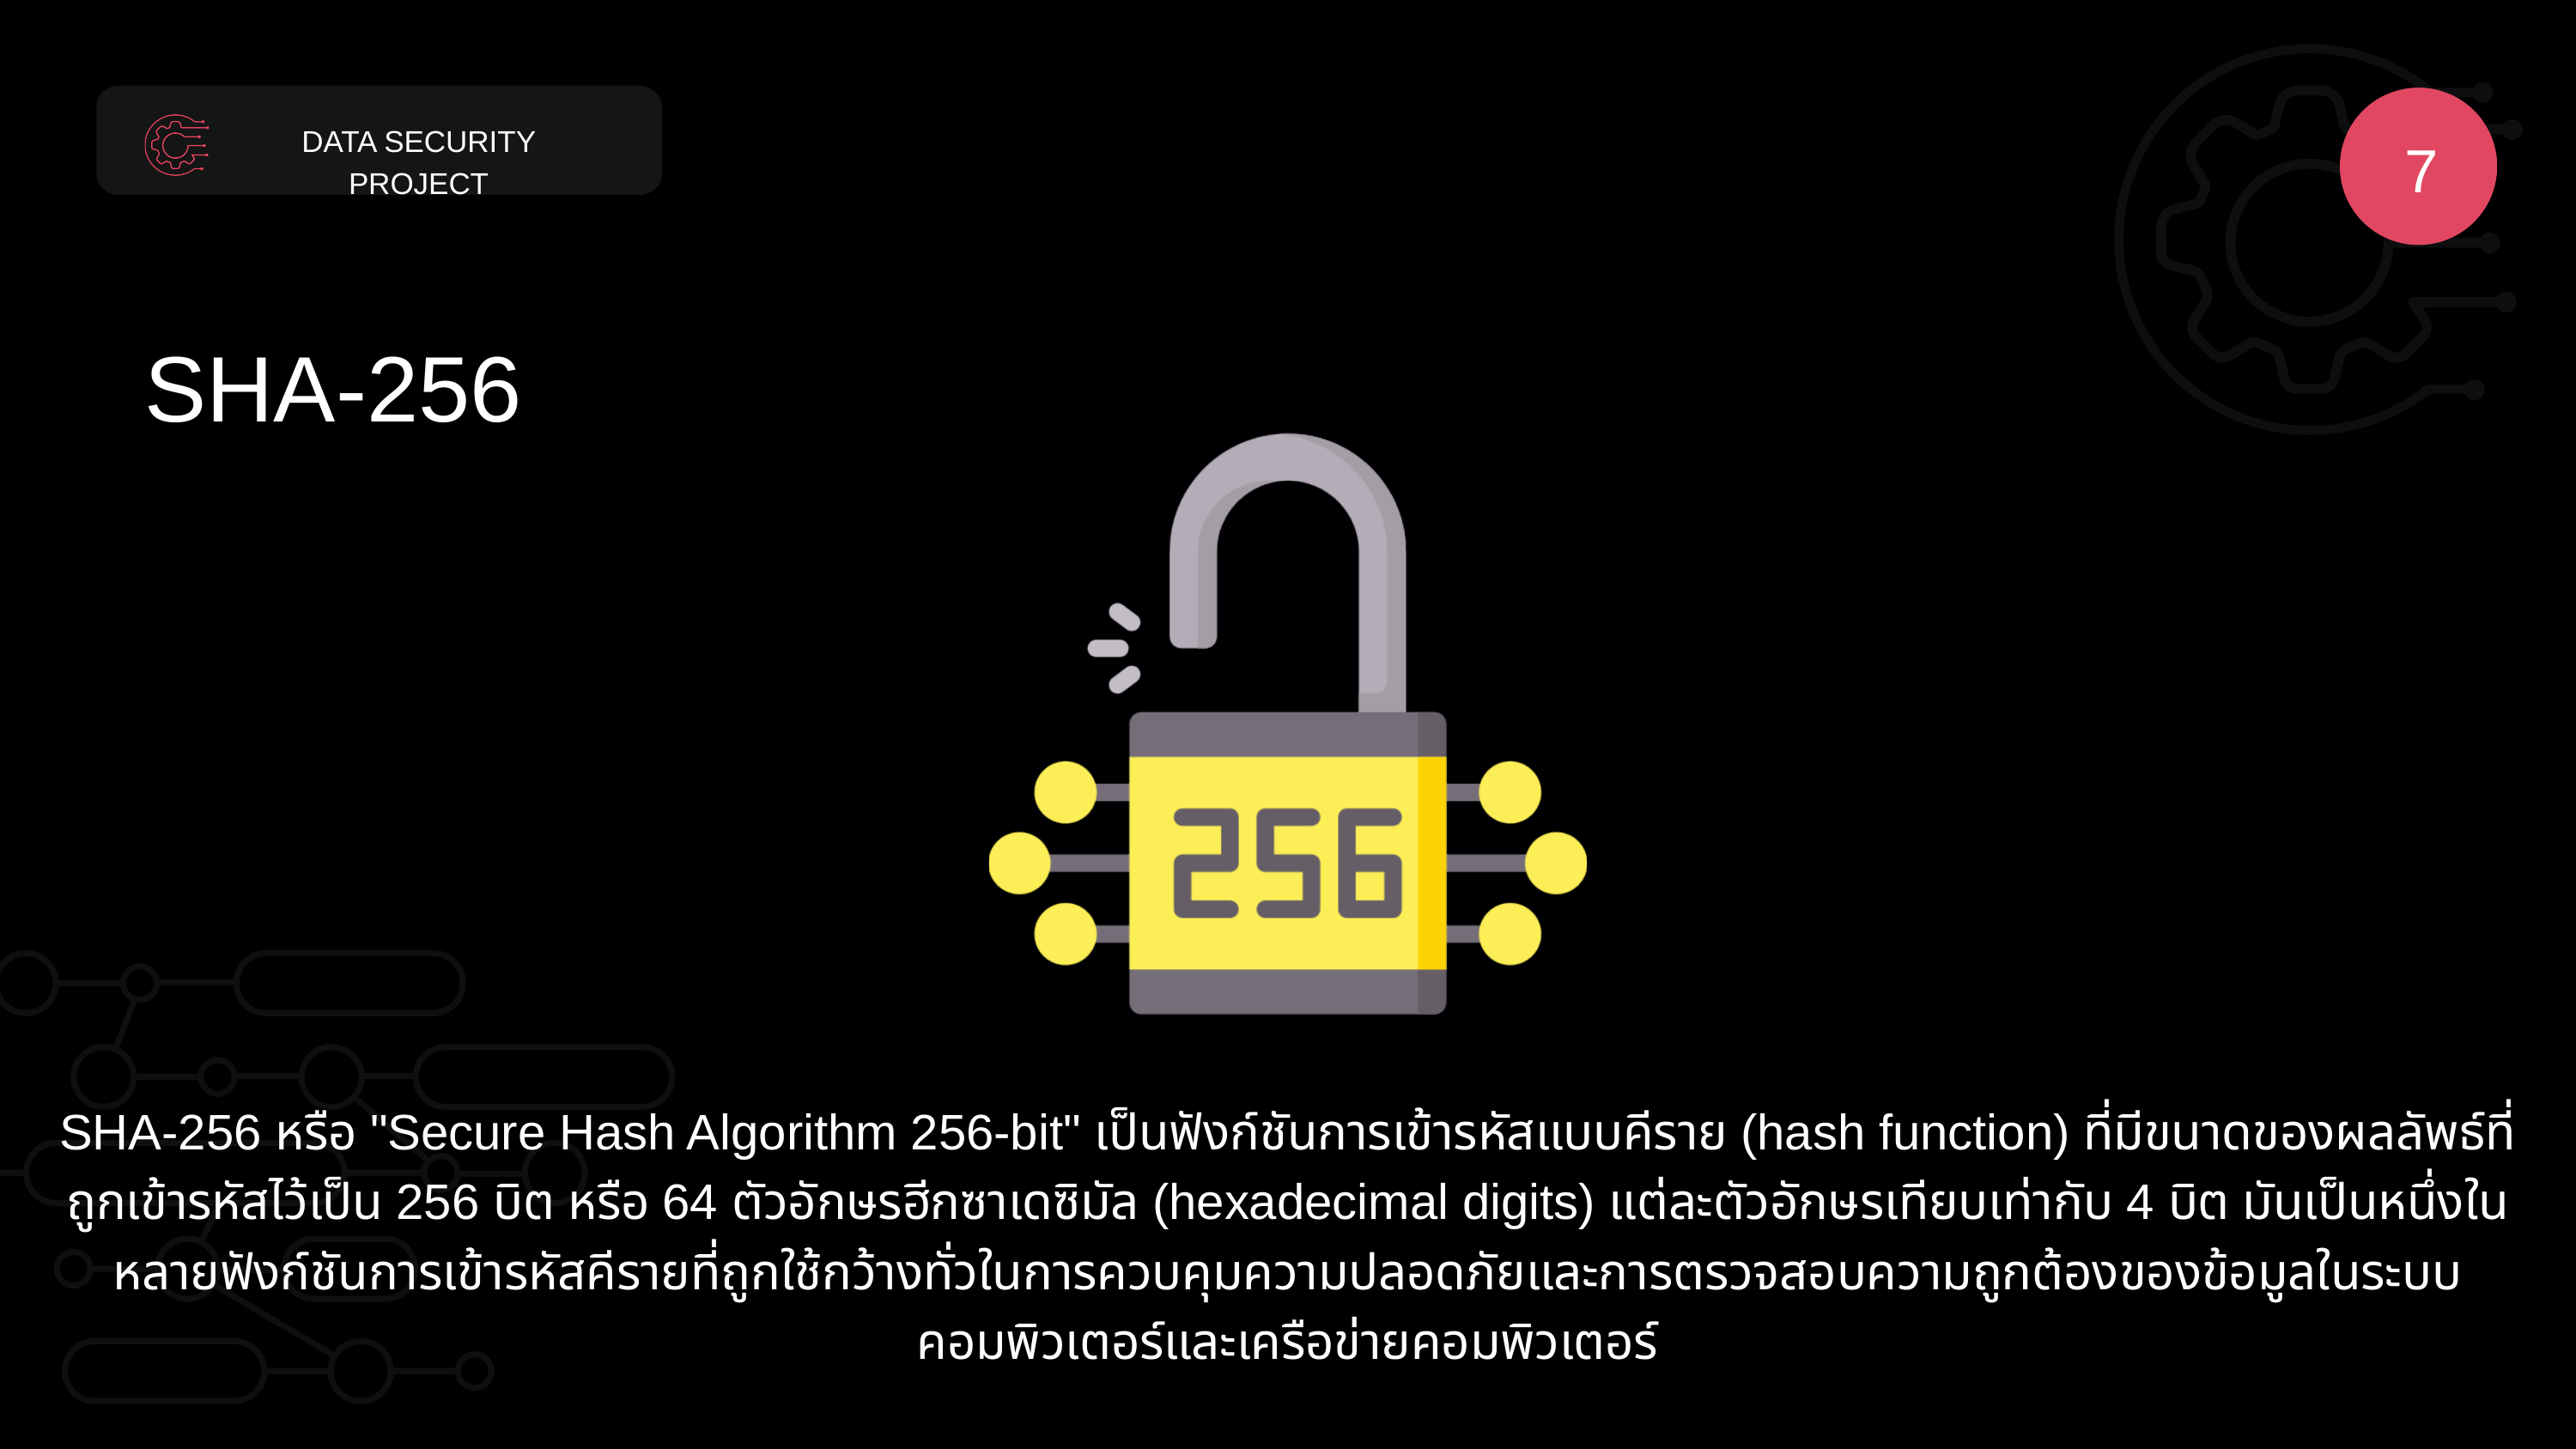

DATA SECURITY PROJECT

7
SHA-256

SHA-256 หรือ "Secure Hash Algorithm 256-bit" เป็นฟังก์ชันการเข้ารหัสแบบคีราย (hash function) ที่มีขนาดของผลลัพธ์ที่ถูกเข้ารหัสไว้เป็น 256 บิต หรือ 64 ตัวอักษรฮีกซาเดซิมัล (hexadecimal digits) แต่ละตัวอักษรเทียบเท่ากับ 4 บิต มันเป็นหนึ่งในหลายฟังก์ชันการเข้ารหัสคีรายที่ถูกใช้กว้างทั่วในการควบคุมความปลอดภัยและการตรวจสอบความถูกต้องของข้อมูลในระบบคอมพิวเตอร์และเครือข่ายคอมพิวเตอร์